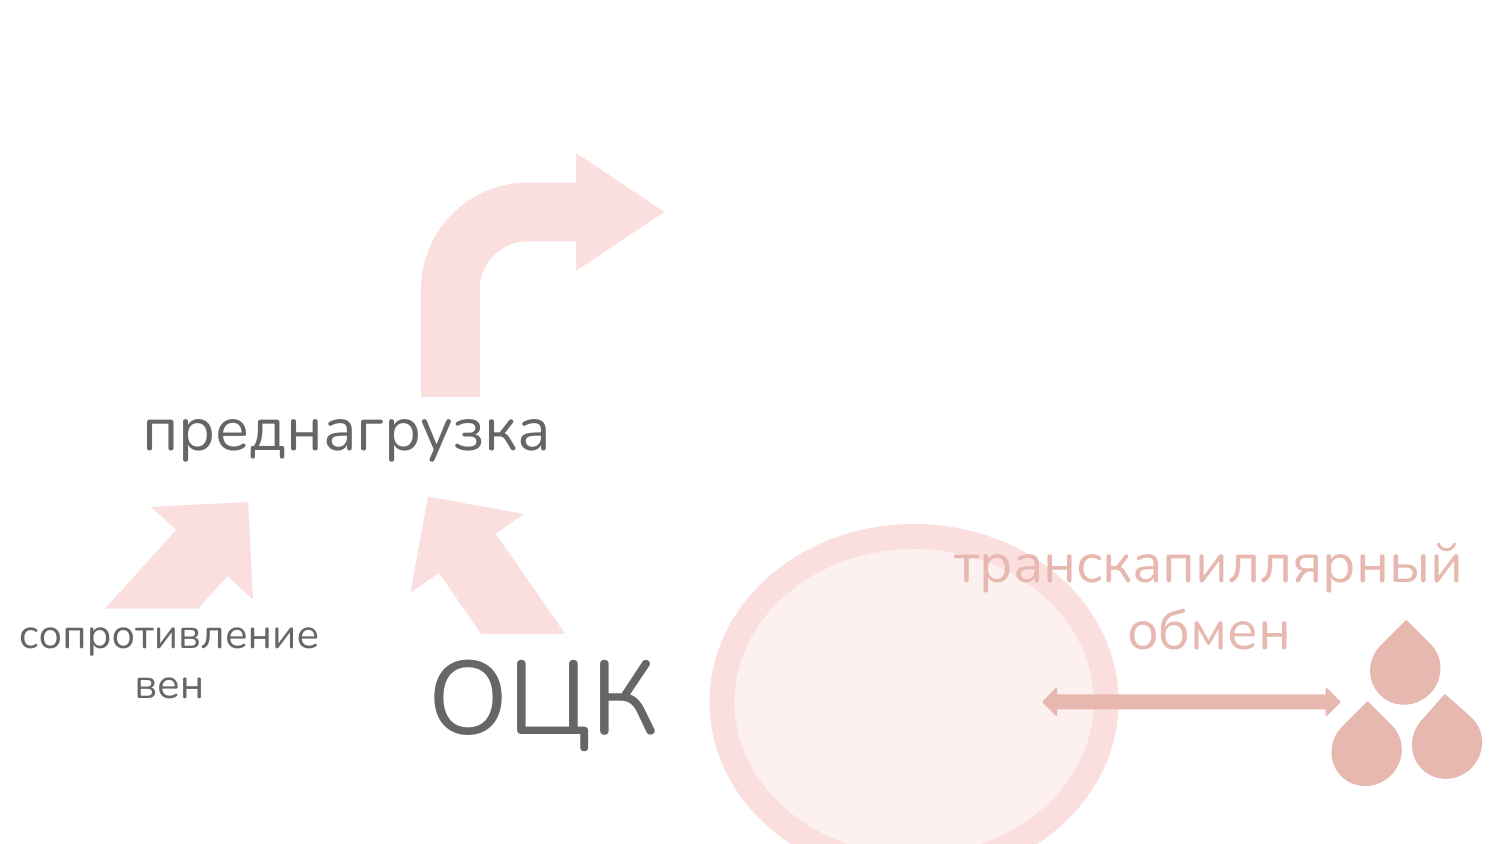

# преднагрузка

транскапиллярный обмен

сопротивление вен
ОЦК